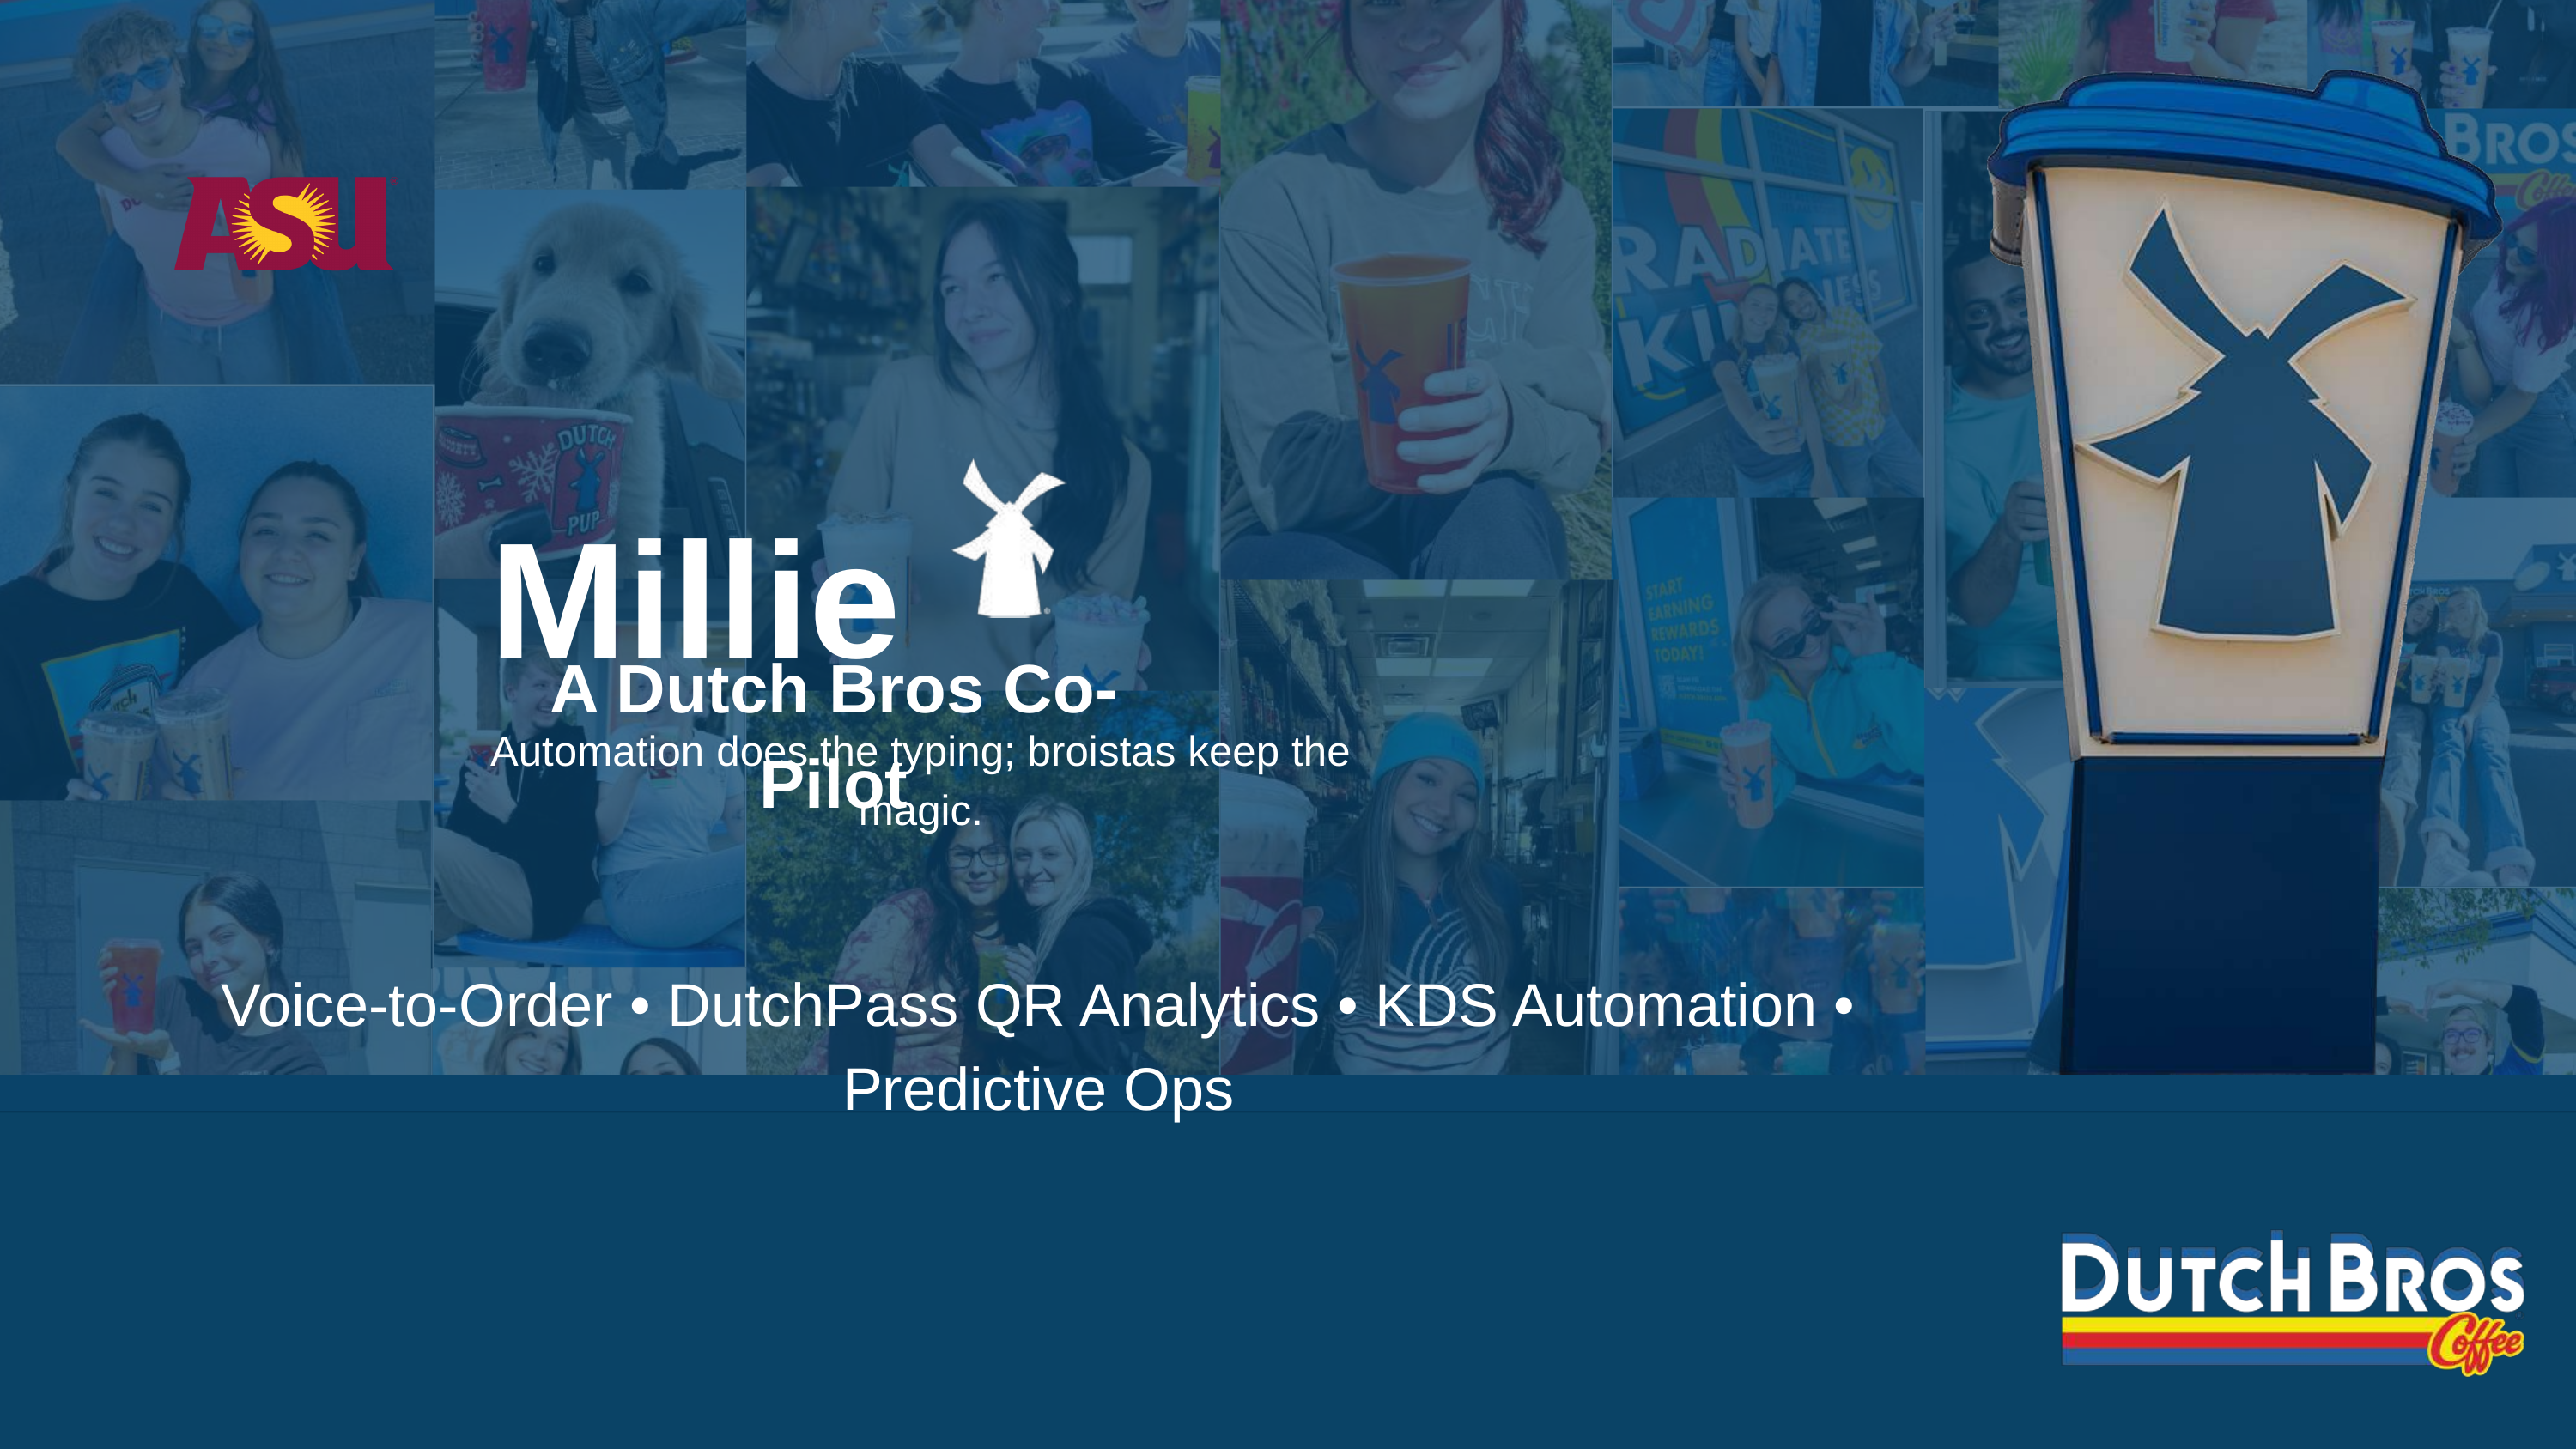

Millie
A Dutch Bros Co-Pilot
Automation does the typing; broistas keep the magic.
Voice-to-Order • DutchPass QR Analytics • KDS Automation • Predictive Ops